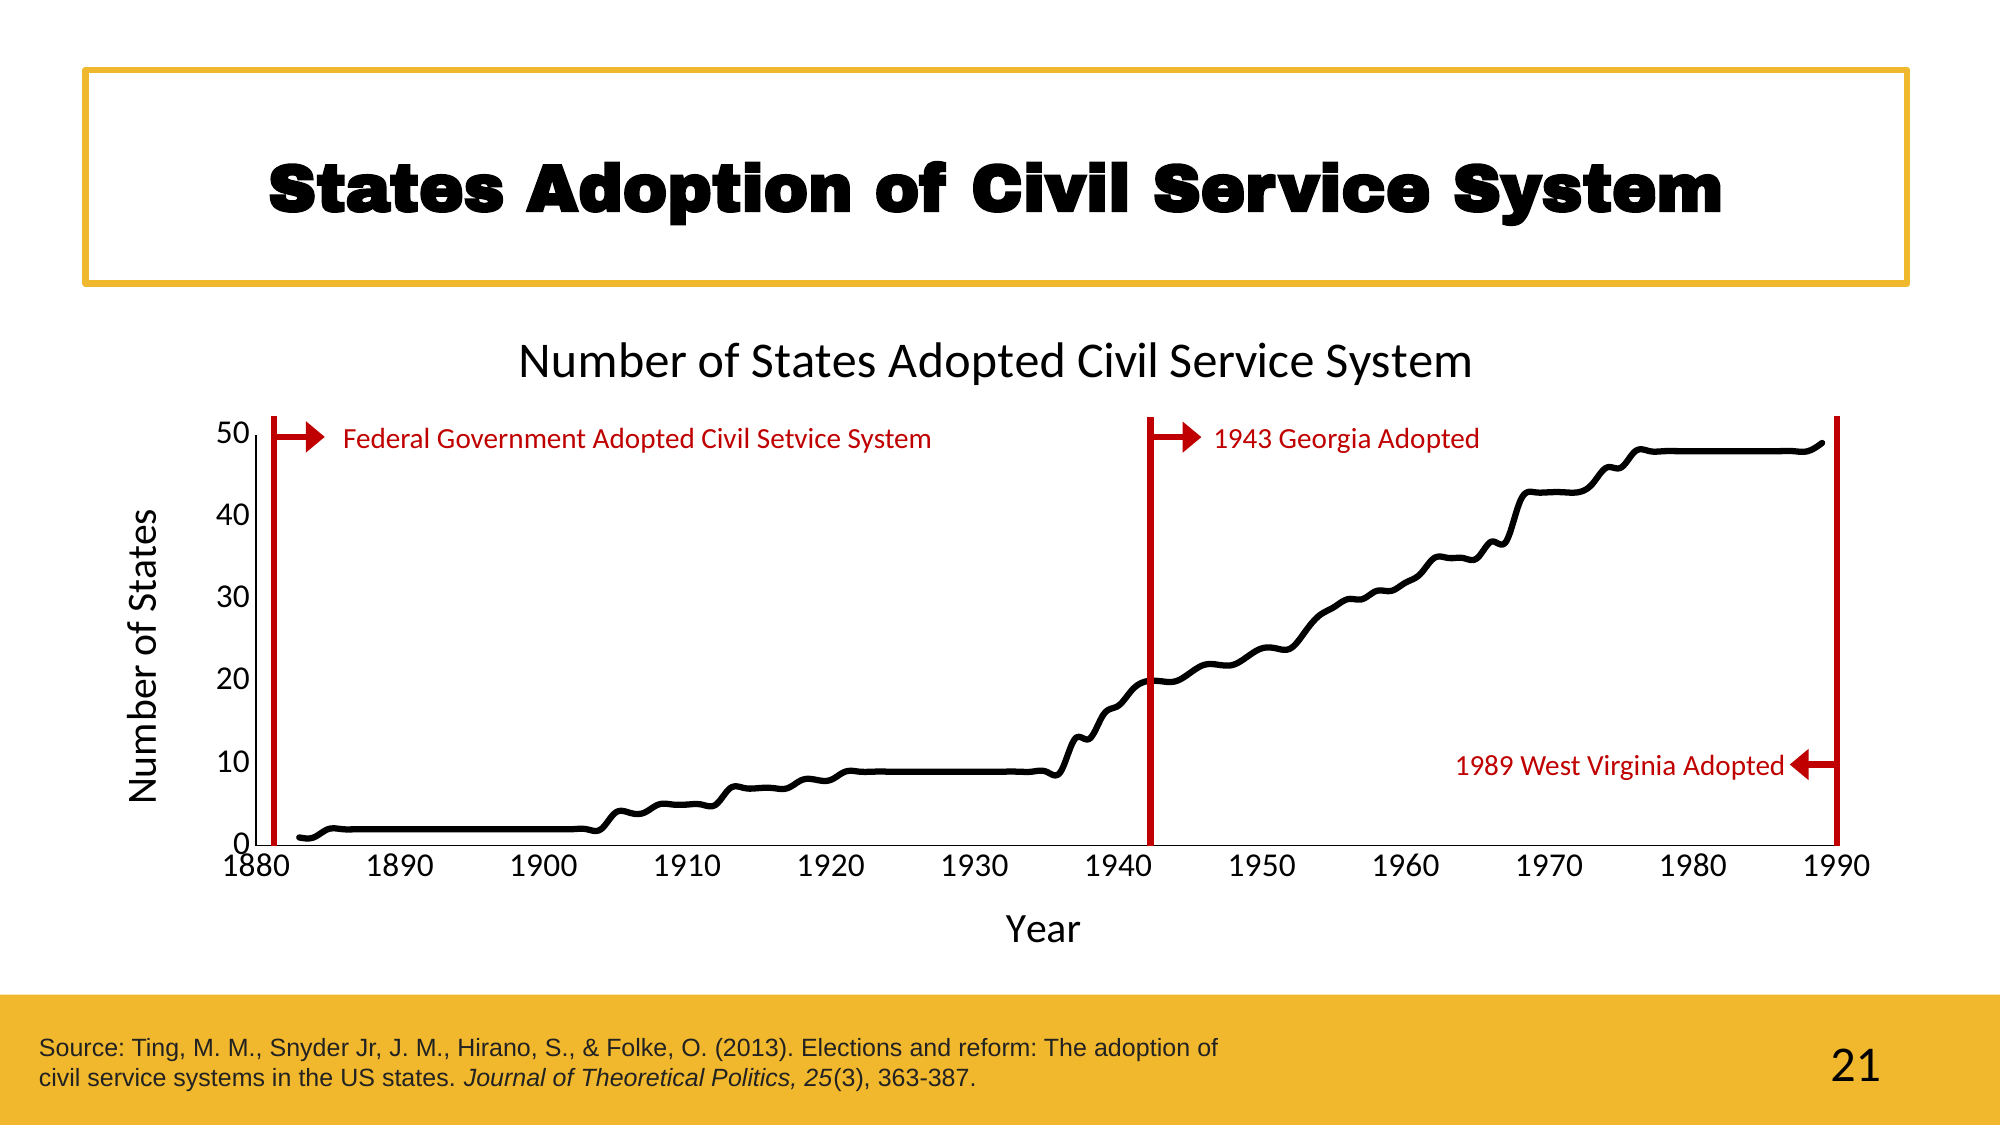

States Adoption of Civil Service System

### Chart: Number of States Adopted Civil Service System

| Category | Number |
|---|---|
1943 Georgia Adopted
Federal Government Adopted Civil Setvice System
1989 West Virginia Adopted
Source: Ting, M. M., Snyder Jr, J. M., Hirano, S., & Folke, O. (2013). Elections and reform: The adoption of civil service systems in the US states. Journal of Theoretical Politics, 25(3), 363-387.